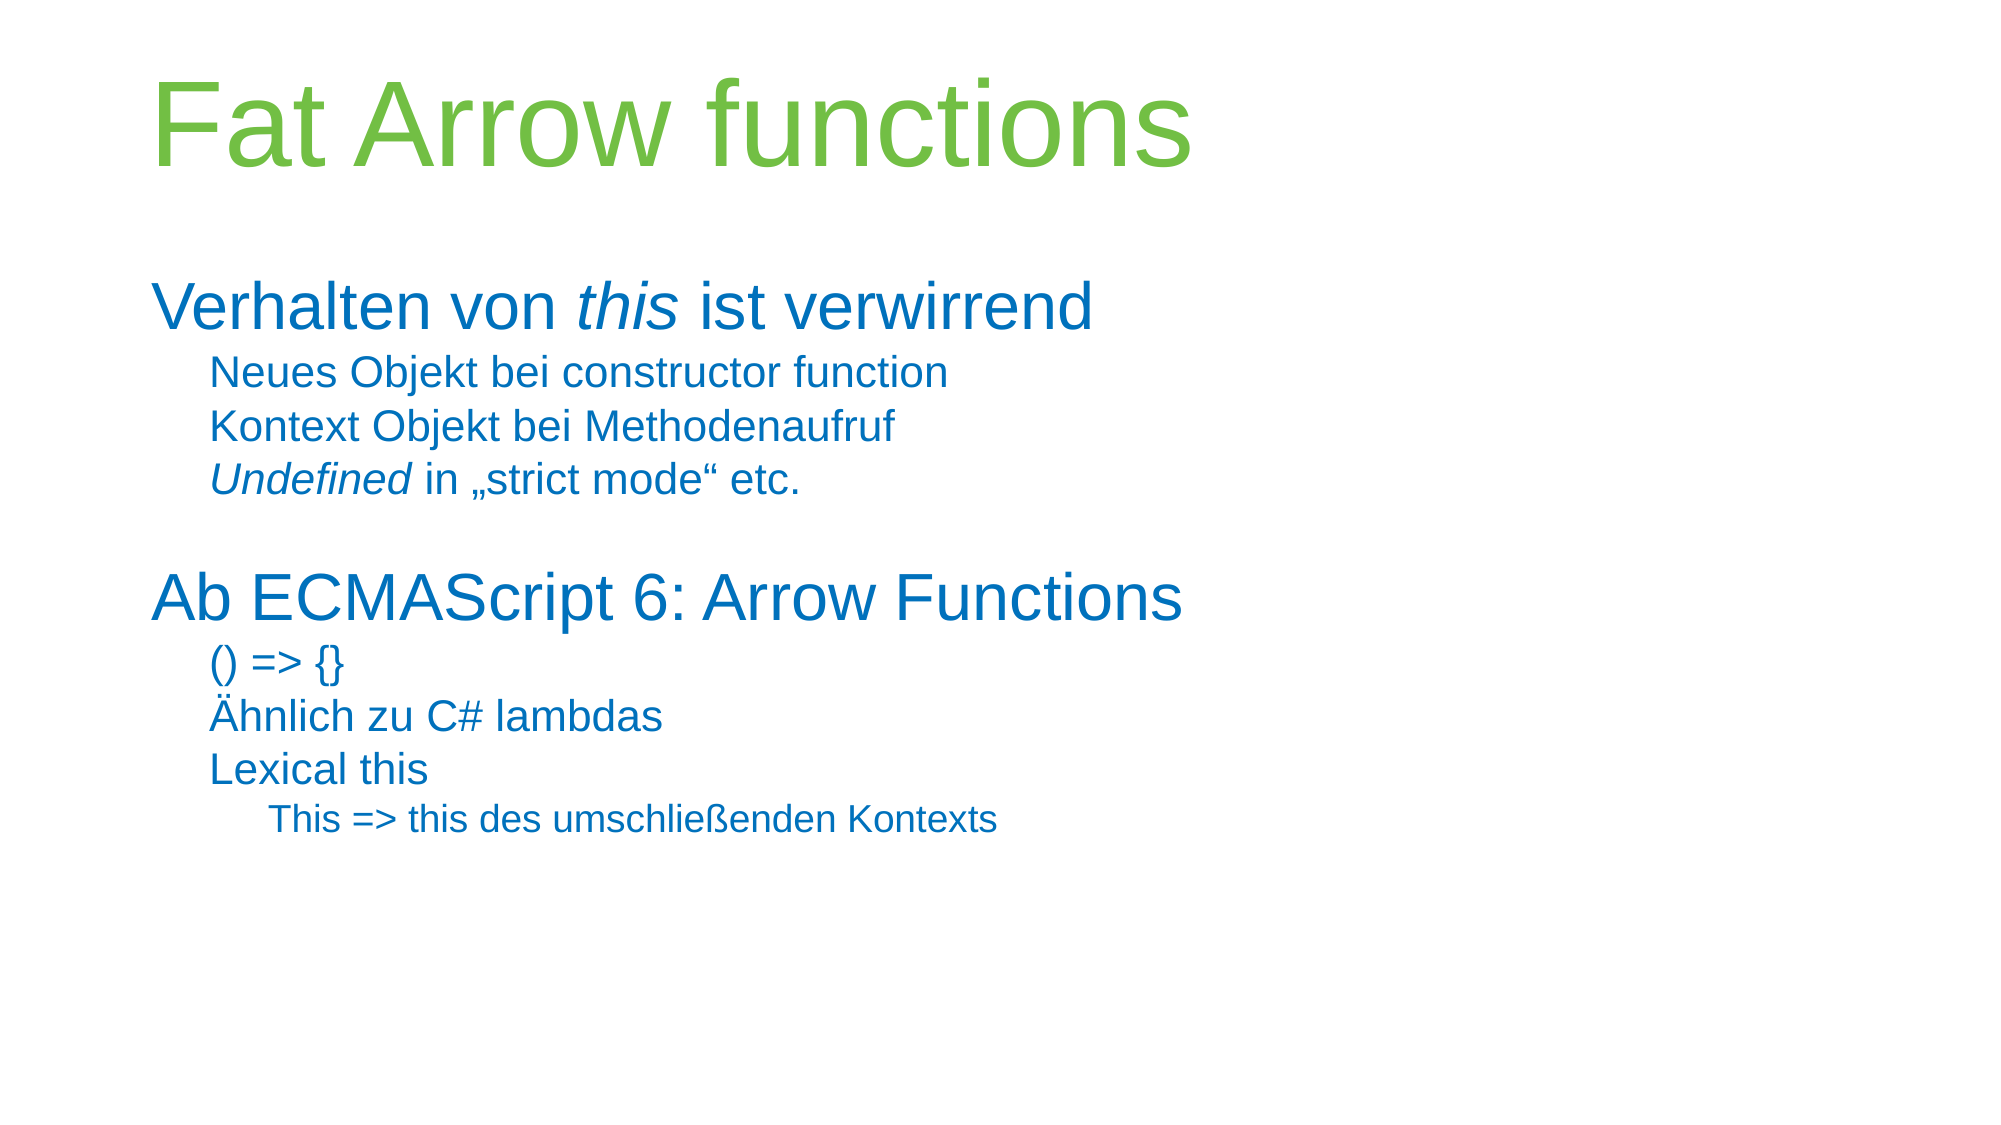

# Fat Arrow functions
Verhalten von this ist verwirrend
Neues Objekt bei constructor function
Kontext Objekt bei Methodenaufruf
Undefined in „strict mode“ etc.
Ab ECMAScript 6: Arrow Functions
() => {}
Ähnlich zu C# lambdas
Lexical this
This => this des umschließenden Kontexts